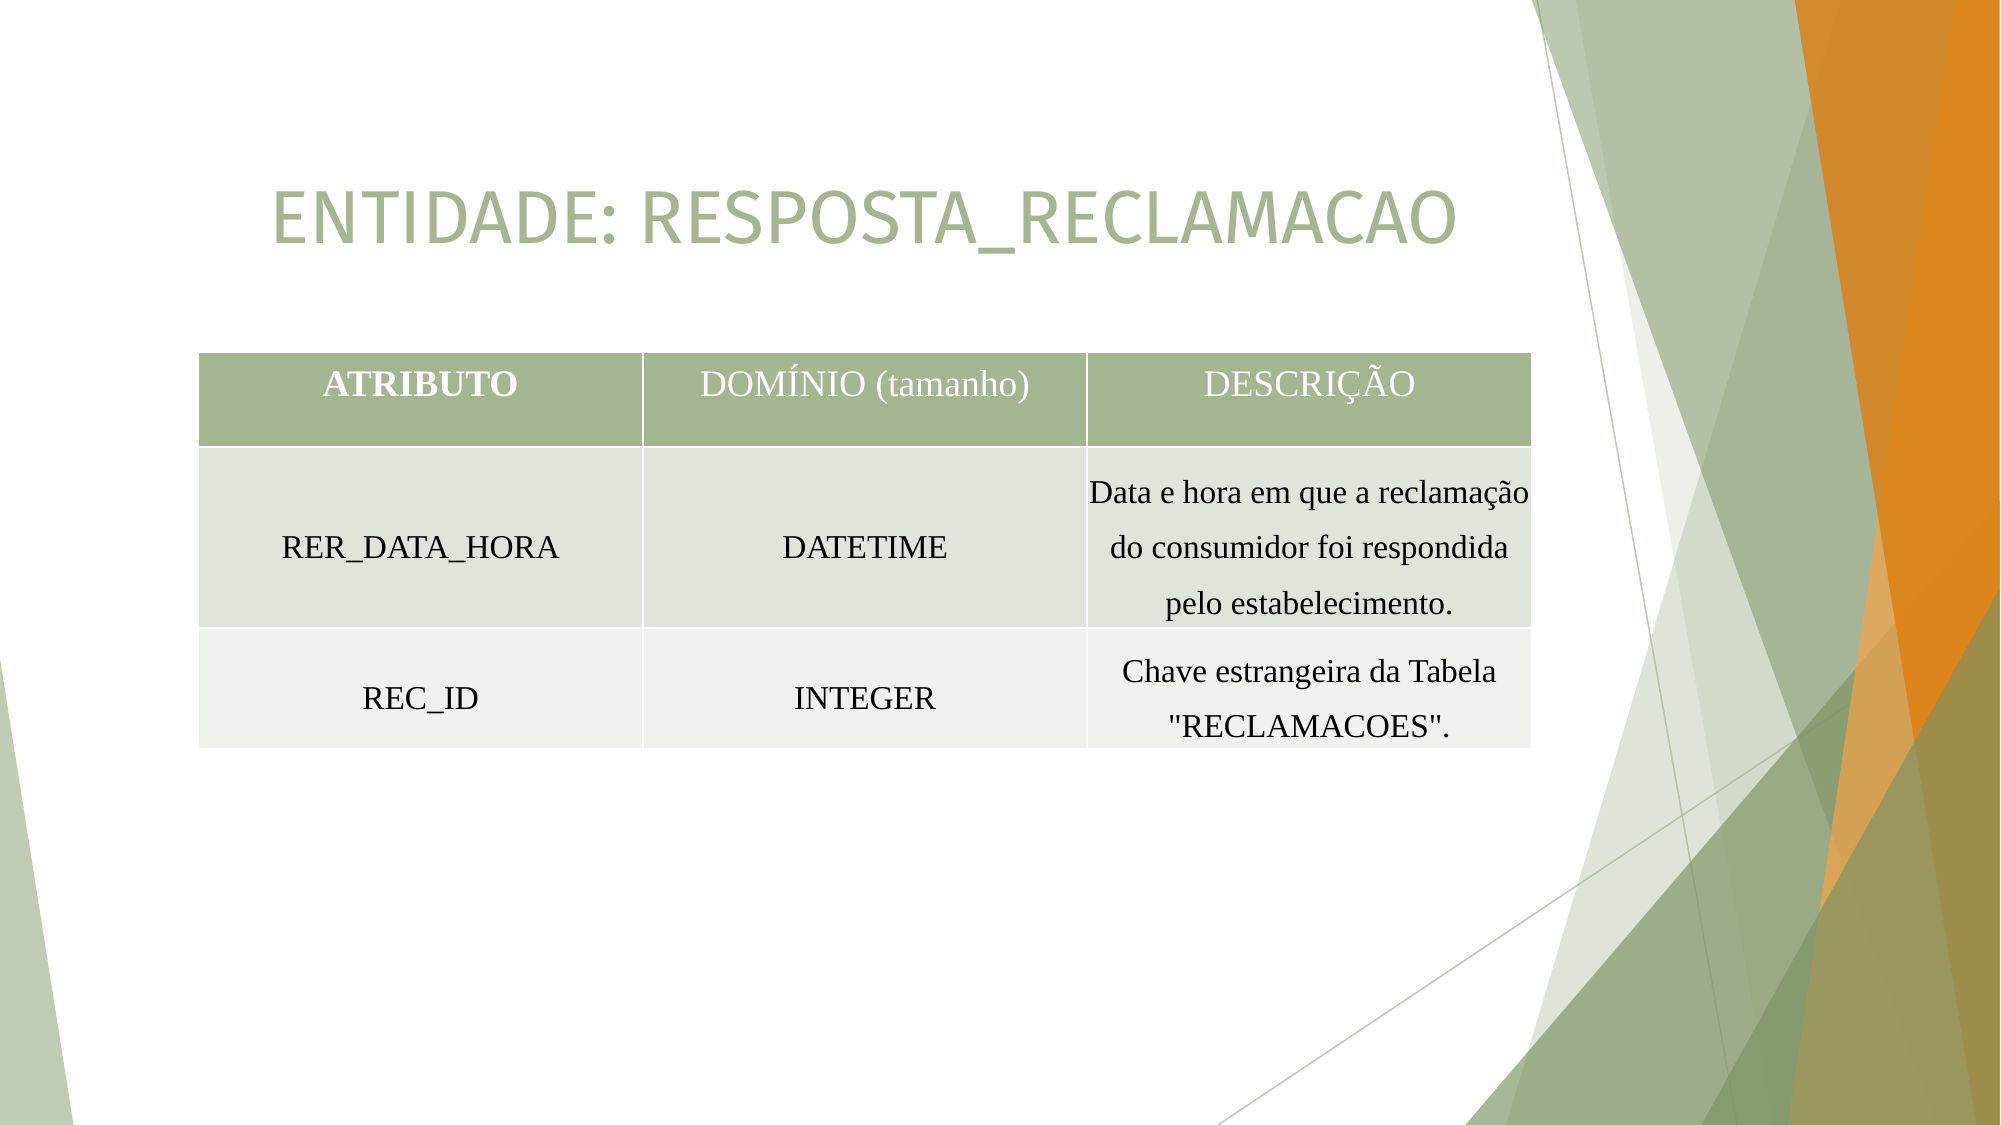

# ENTIDADE: RESPOSTA_RECLAMACAO
| ATRIBUTO | DOMÍNIO (tamanho) | DESCRIÇÃO |
| --- | --- | --- |
| RER\_DATA\_HORA | DATETIME | Data e hora em que a reclamação do consumidor foi respondida pelo estabelecimento. |
| REC\_ID | INTEGER | Chave estrangeira da Tabela "RECLAMACOES". |